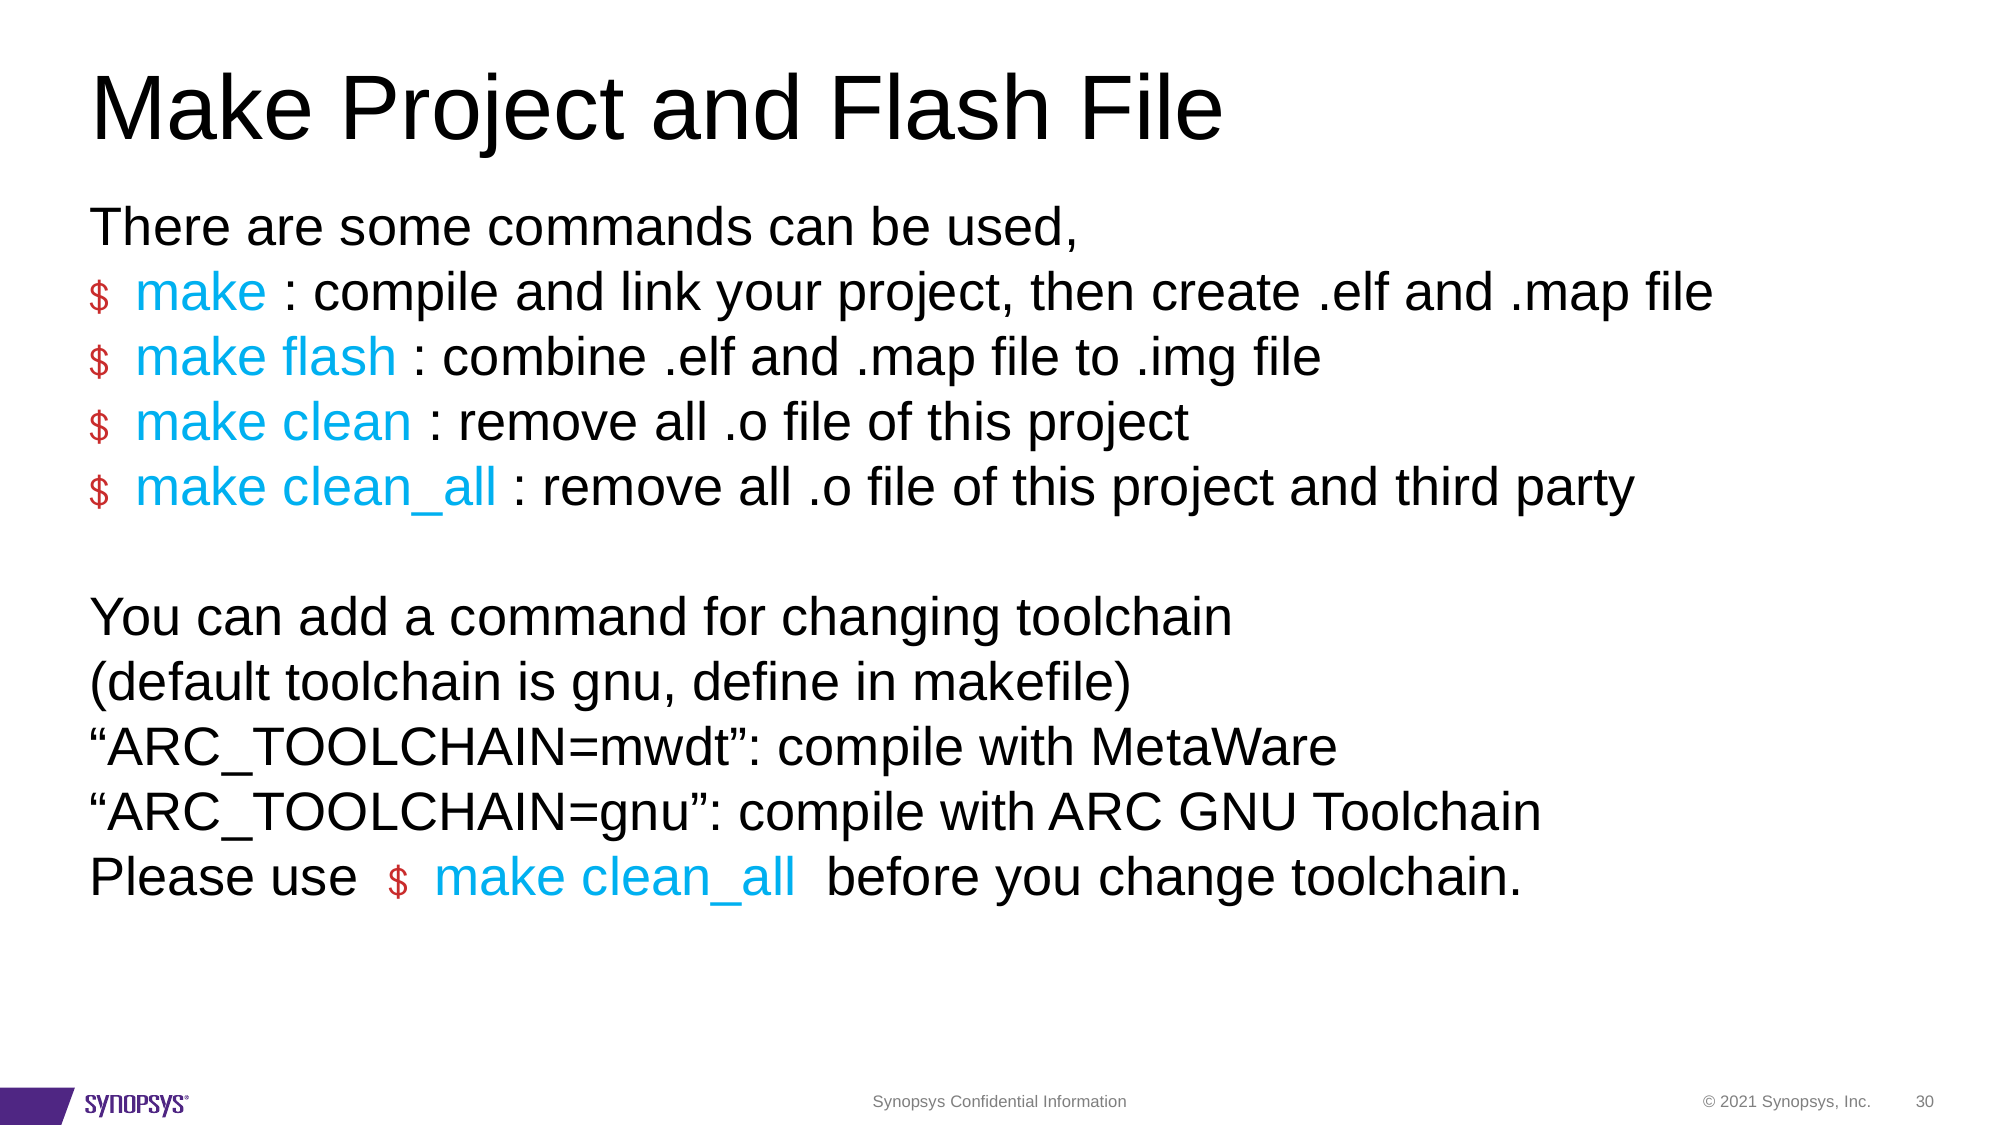

Make Project and Flash File
There are some commands can be used,
$ make : compile and link your project, then create .elf and .map file
$ make flash : combine .elf and .map file to .img file
$ make clean : remove all .o file of this project
$ make clean_all : remove all .o file of this project and third party

You can add a command for changing toolchain
(default toolchain is gnu, define in makefile)
“ARC_TOOLCHAIN=mwdt”: compile with MetaWare
“ARC_TOOLCHAIN=gnu”: compile with ARC GNU Toolchain
Please use  $ make clean_all  before you change toolchain.